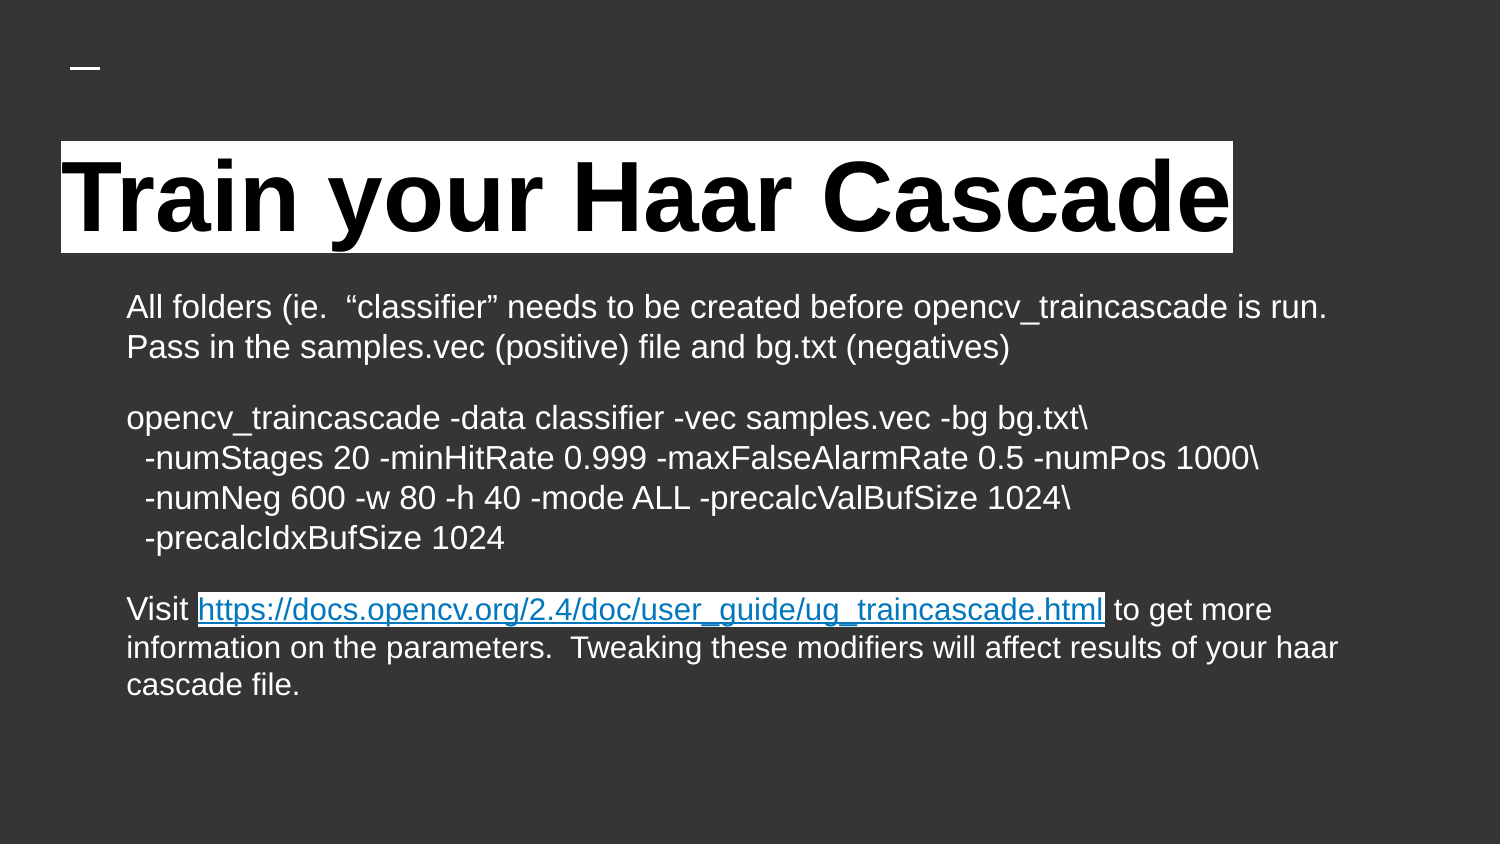

# Train your Haar Cascade
All folders (ie.  “classifier” needs to be created before opencv_traincascade is run.
Pass in the samples.vec (positive) file and bg.txt (negatives)
opencv_traincascade -data classifier -vec samples.vec -bg bg.txt\
  -numStages 20 -minHitRate 0.999 -maxFalseAlarmRate 0.5 -numPos 1000\
  -numNeg 600 -w 80 -h 40 -mode ALL -precalcValBufSize 1024\
  -precalcIdxBufSize 1024
Visit https://docs.opencv.org/2.4/doc/user_guide/ug_traincascade.html to get more information on the parameters.  Tweaking these modifiers will affect results of your haar cascade file.